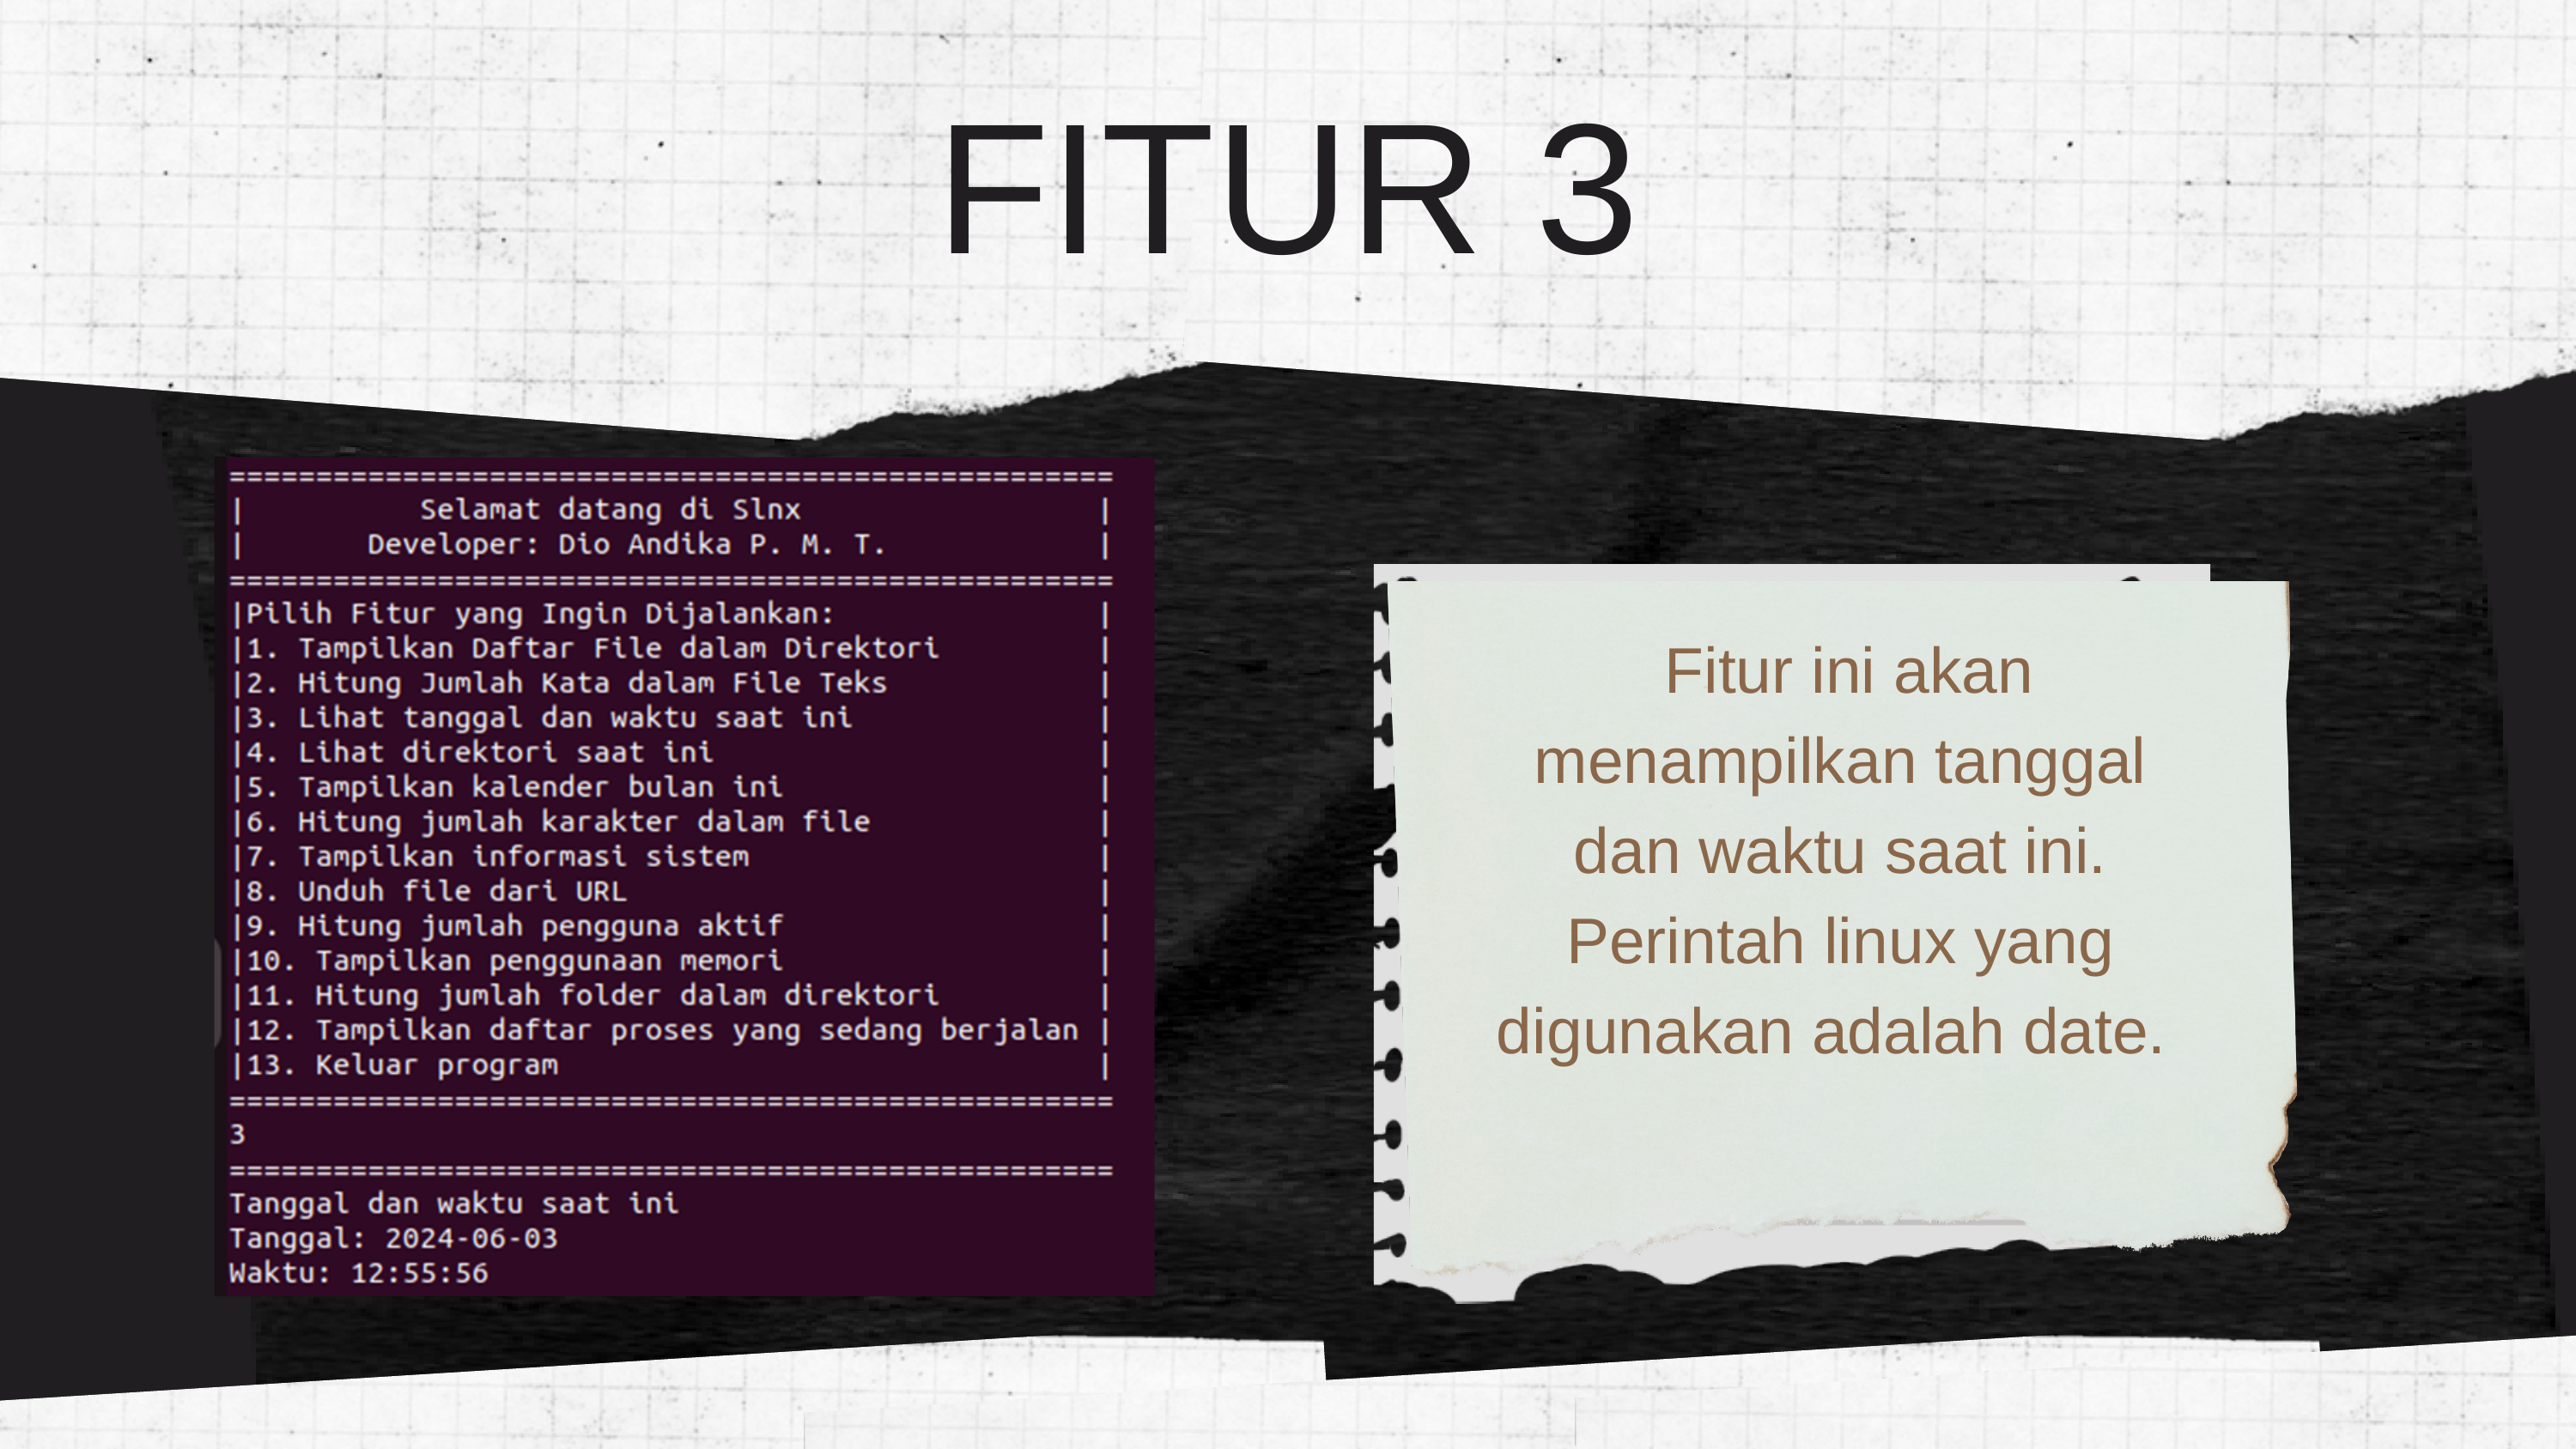

FITUR 3

 Fitur ini akan menampilkan tanggal dan waktu saat ini. Perintah linux yang digunakan adalah date.